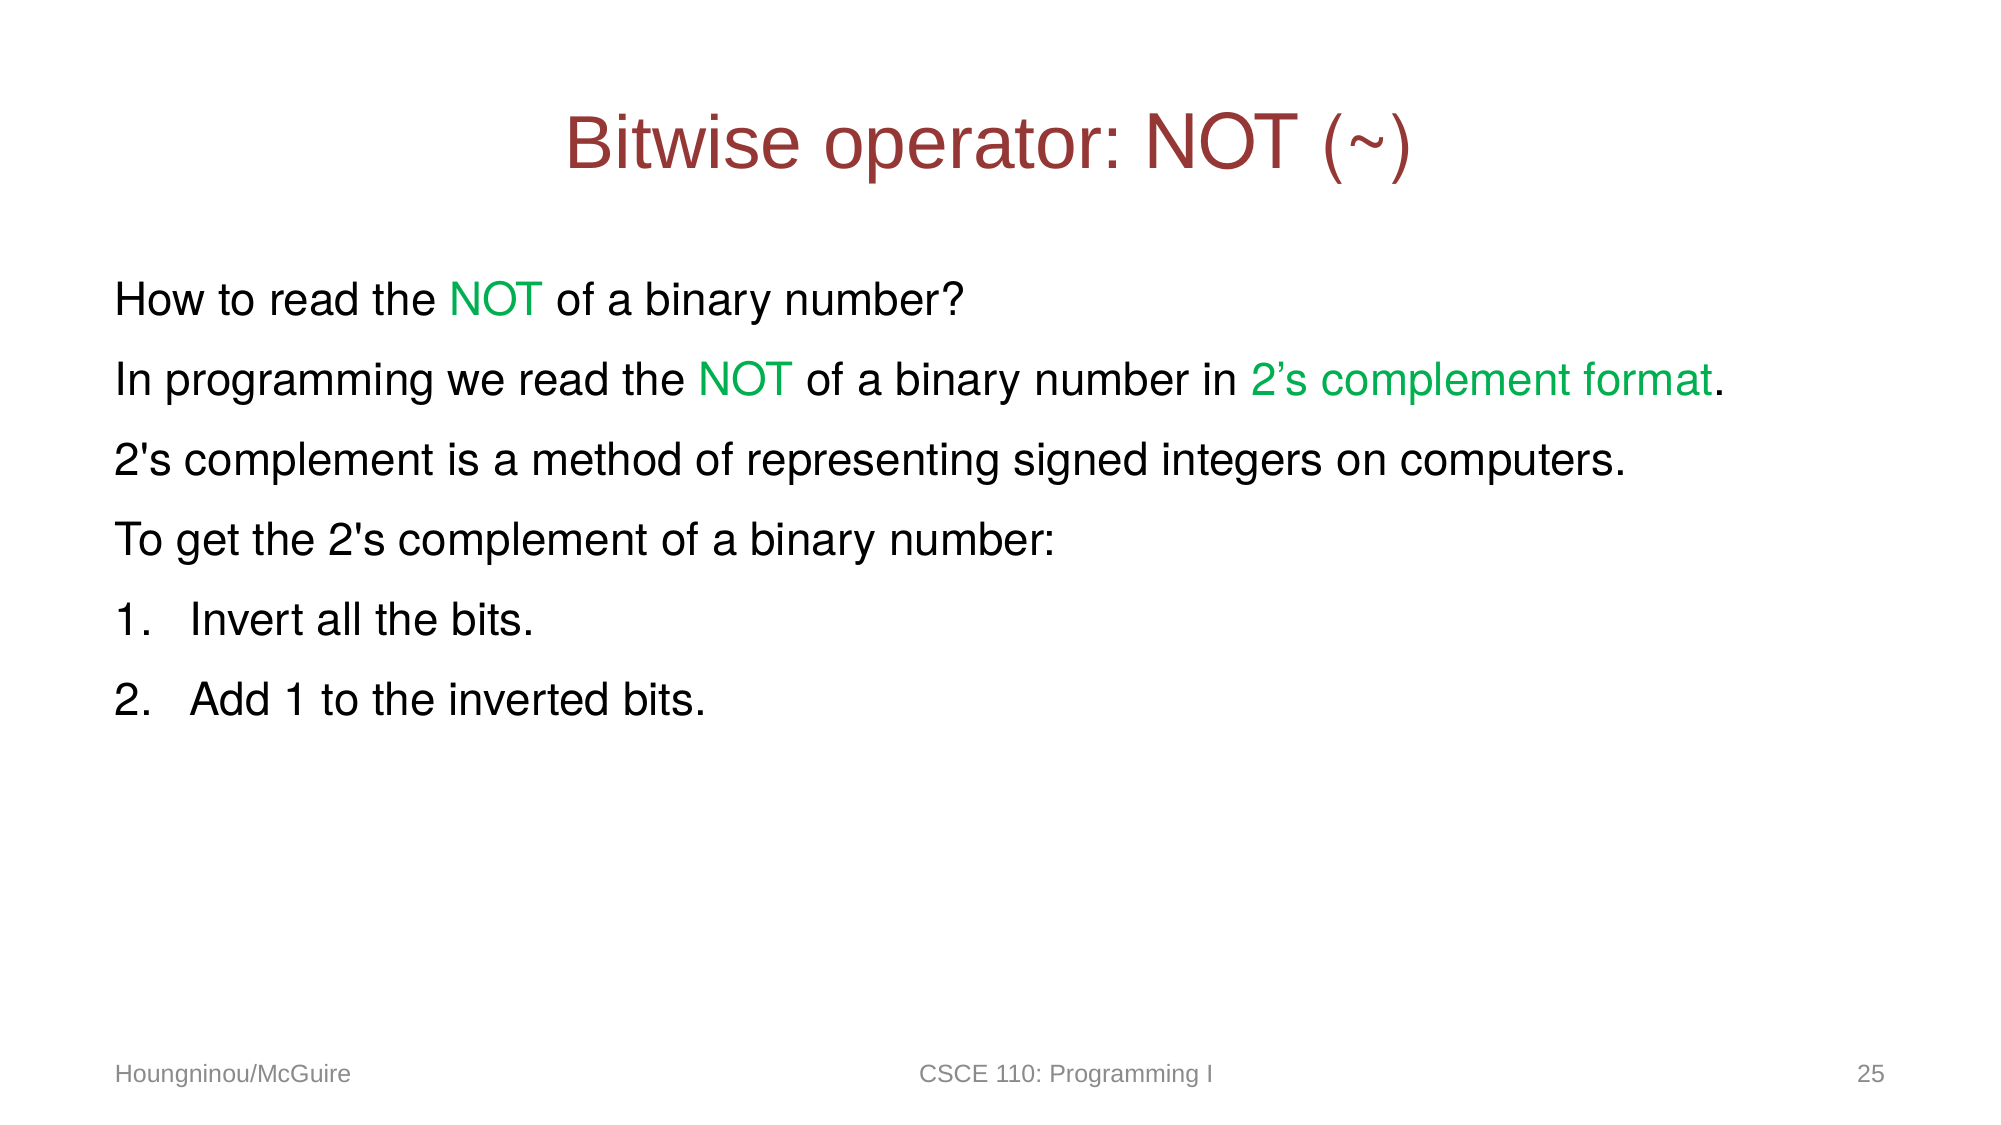

# Bitwise operator: NOT (~)
How to read the NOT of a binary number?
In programming we read the NOT of a binary number in 2’s complement format.
2's complement is a method of representing signed integers on computers.
To get the 2's complement of a binary number:
Invert all the bits.
Add 1 to the inverted bits.
Houngninou/McGuire
CSCE 110: Programming I
25